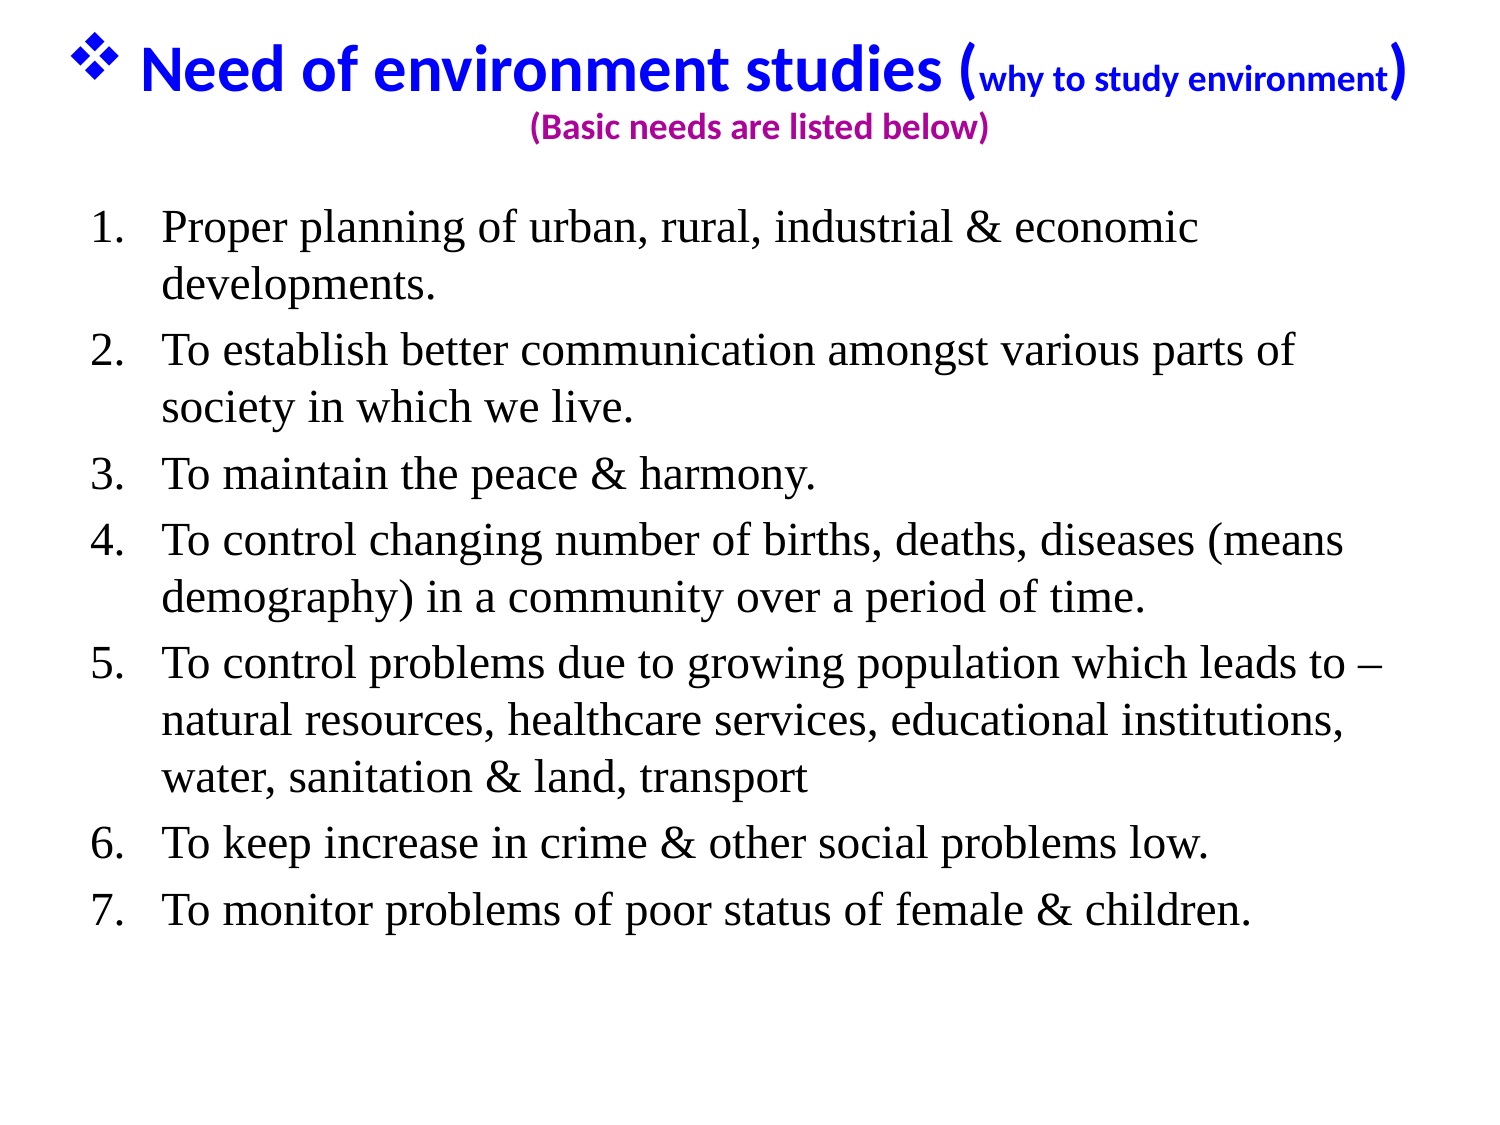

# Need of environment studies (why to study environment)
(Basic needs are listed below)
Proper planning of urban, rural, industrial & economic developments.
To establish better communication amongst various parts of society in which we live.
To maintain the peace & harmony.
To control changing number of births, deaths, diseases (means demography) in a community over a period of time.
To control problems due to growing population which leads to – natural resources, healthcare services, educational institutions, water, sanitation & land, transport
To keep increase in crime & other social problems low.
To monitor problems of poor status of female & children.